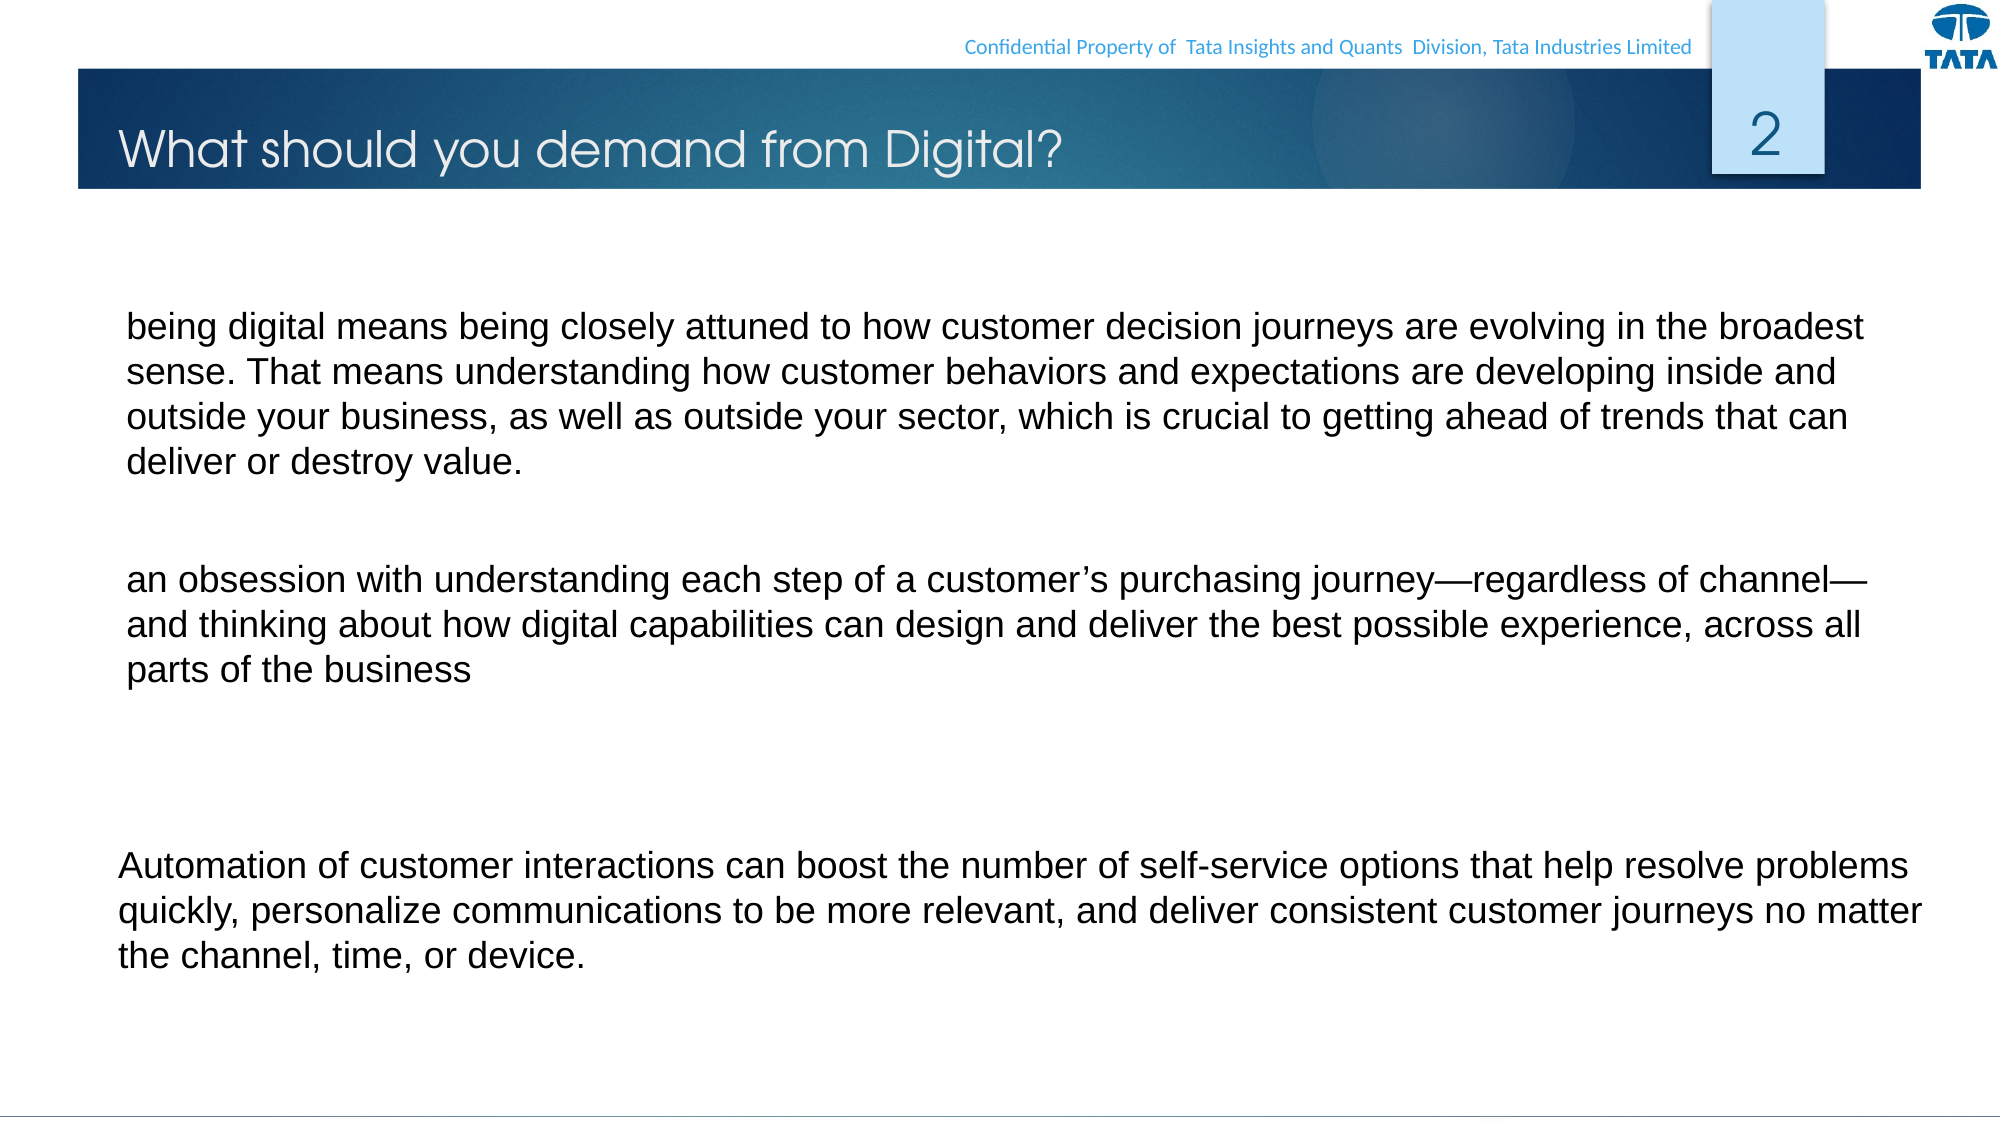

Confidential Property of  Tata Insights and Quants  Division, Tata Industries Limited
2
# What should you demand from Digital?
being digital means being closely attuned to how customer decision journeys are evolving in the broadest sense. That means understanding how customer behaviors and expectations are developing inside and outside your business, as well as outside your sector, which is crucial to getting ahead of trends that can deliver or destroy value.
an obsession with understanding each step of a customer’s purchasing journey—regardless of channel—and thinking about how digital capabilities can design and deliver the best possible experience, across all parts of the business
Automation of customer interactions can boost the number of self-service options that help resolve problems quickly, personalize communications to be more relevant, and deliver consistent customer journeys no matter the channel, time, or device.